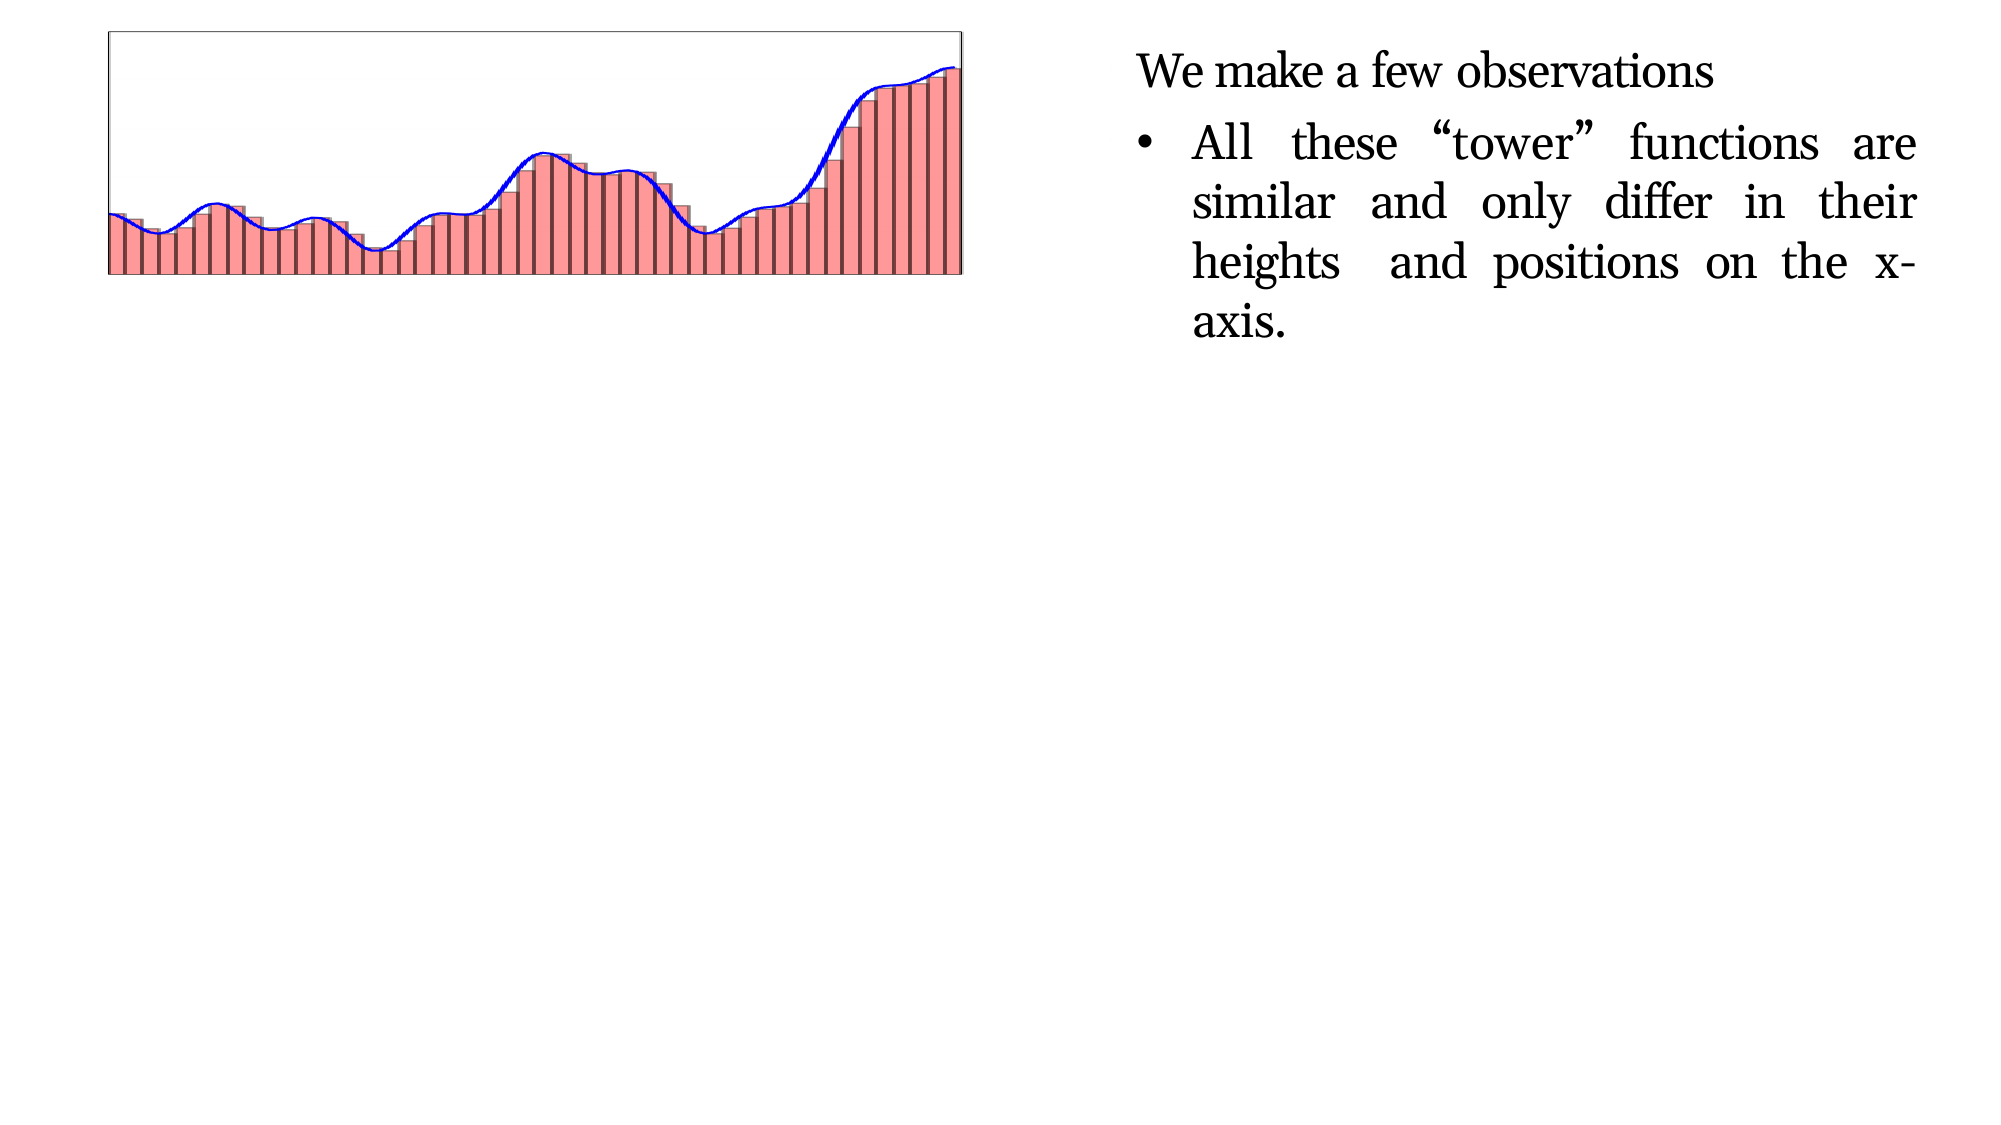

We make a few observations
All these “tower” functions are similar and only differ in their heights  and positions on the x-axis.

Mitesh M. Khapra